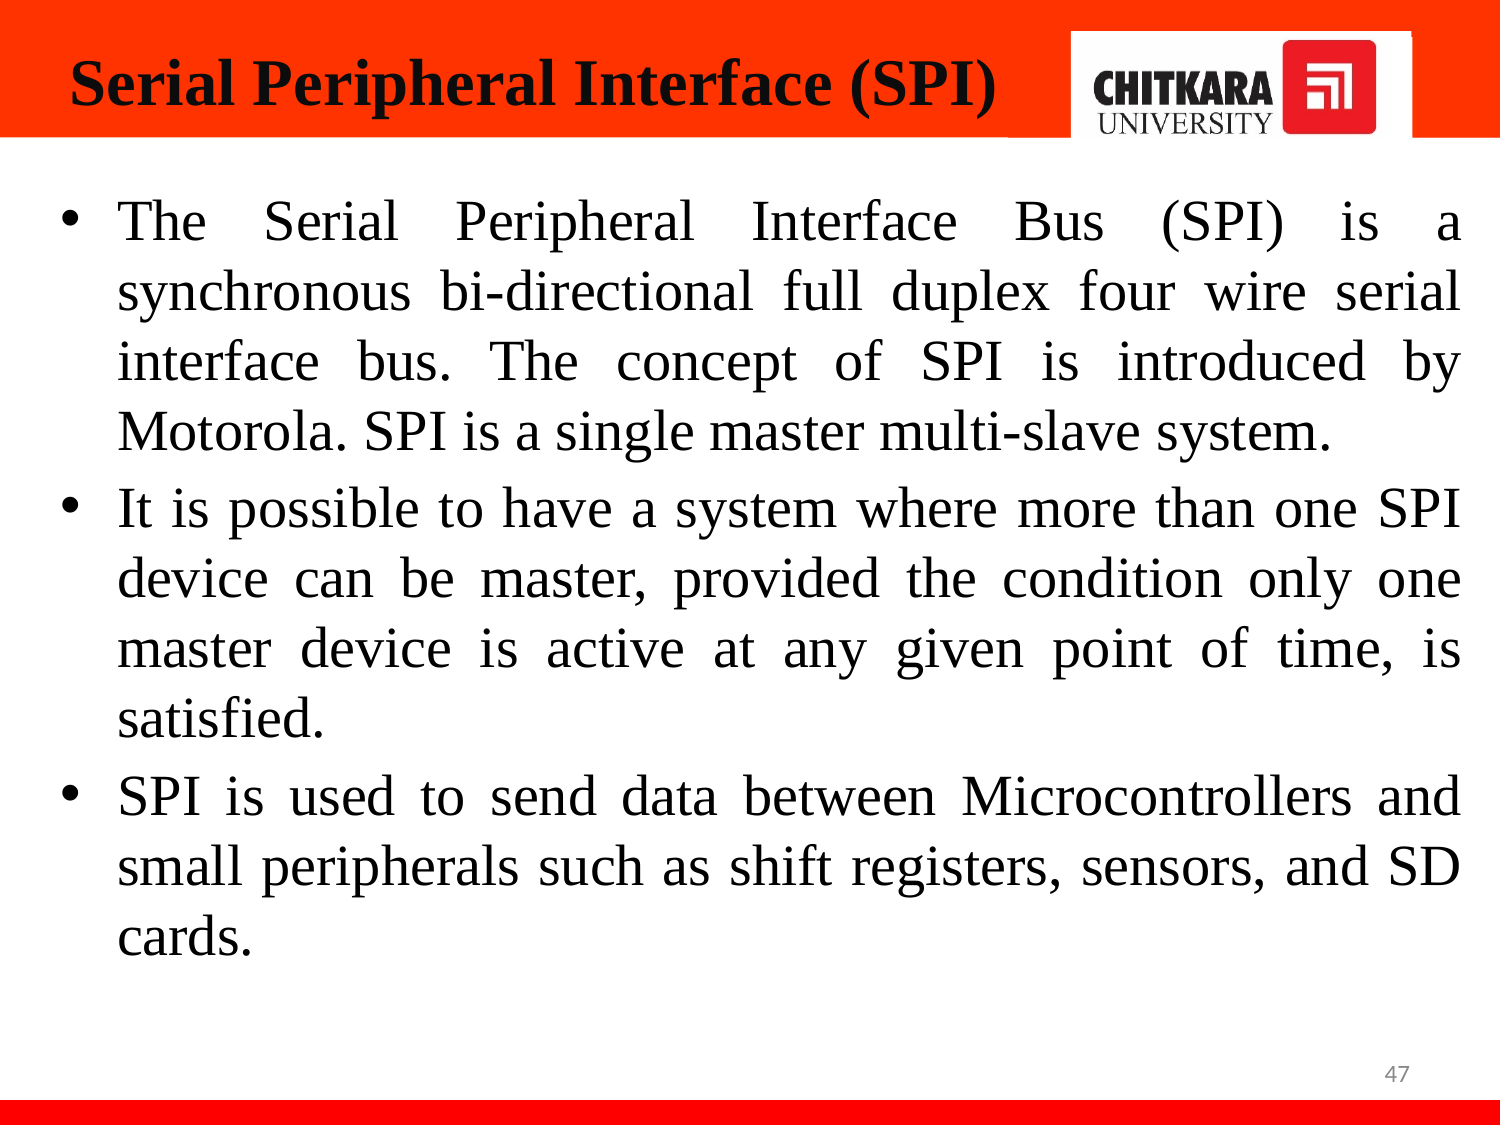

# Serial Peripheral Interface (SPI)
The Serial Peripheral Interface Bus (SPI) is a synchronous bi-directional full duplex four wire serial interface bus. The concept of SPI is introduced by Motorola. SPI is a single master multi-slave system.
It is possible to have a system where more than one SPI device can be master, provided the condition only one master device is active at any given point of time, is satisfied.
SPI is used to send data between Microcontrollers and small peripherals such as shift registers, sensors, and SD cards.
47